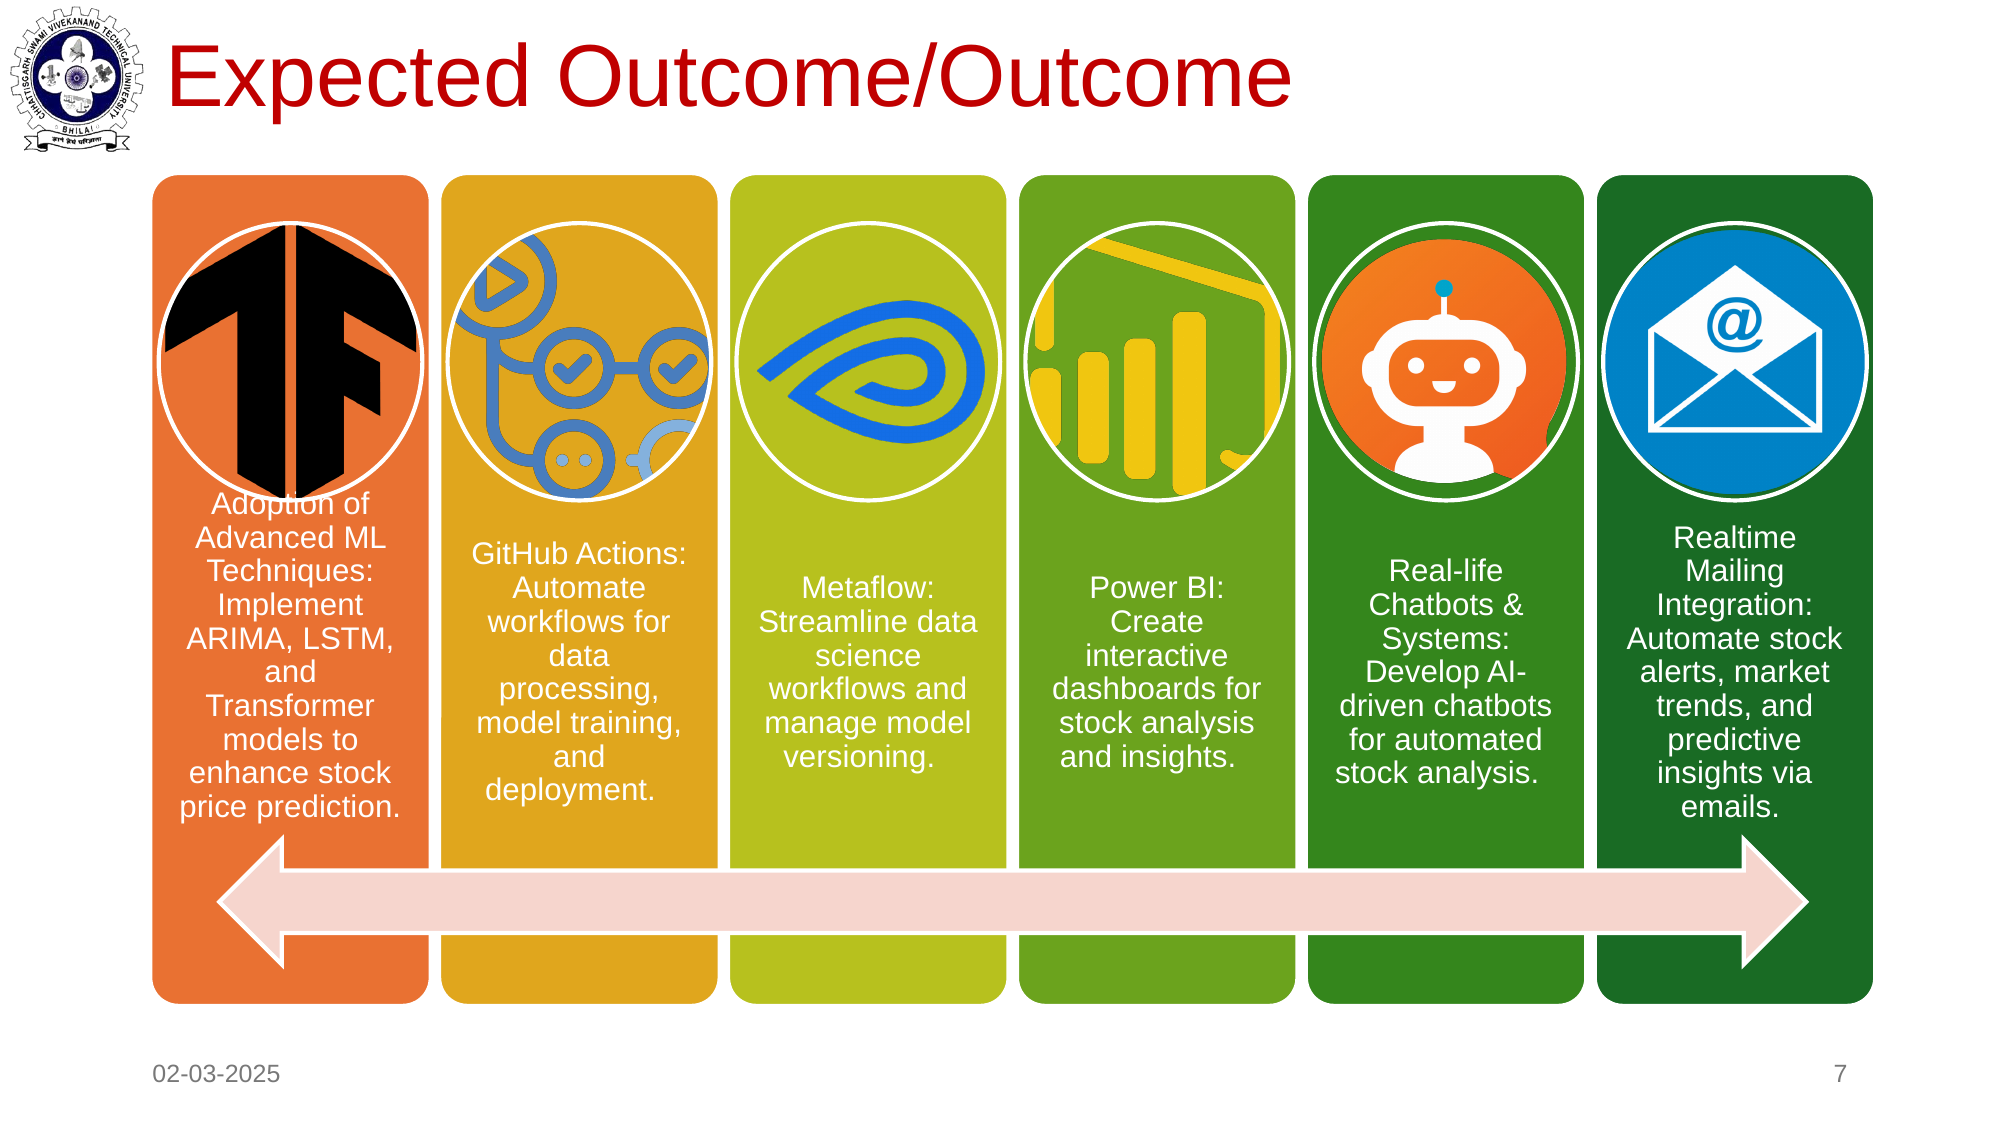

# Expected Outcome/Outcome
Adoption of Advanced ML Techniques: Implement ARIMA, LSTM, and Transformer models to enhance stock price prediction.
GitHub Actions: Automate workflows for data processing, model training, and deployment.
Metaflow: Streamline data science workflows and manage model versioning.
Power BI: Create interactive dashboards for stock analysis and insights.
Real-life Chatbots & Systems: Develop AI-driven chatbots for automated stock analysis.
Realtime Mailing Integration: Automate stock alerts, market trends, and predictive insights via emails.
02-03-2025
7